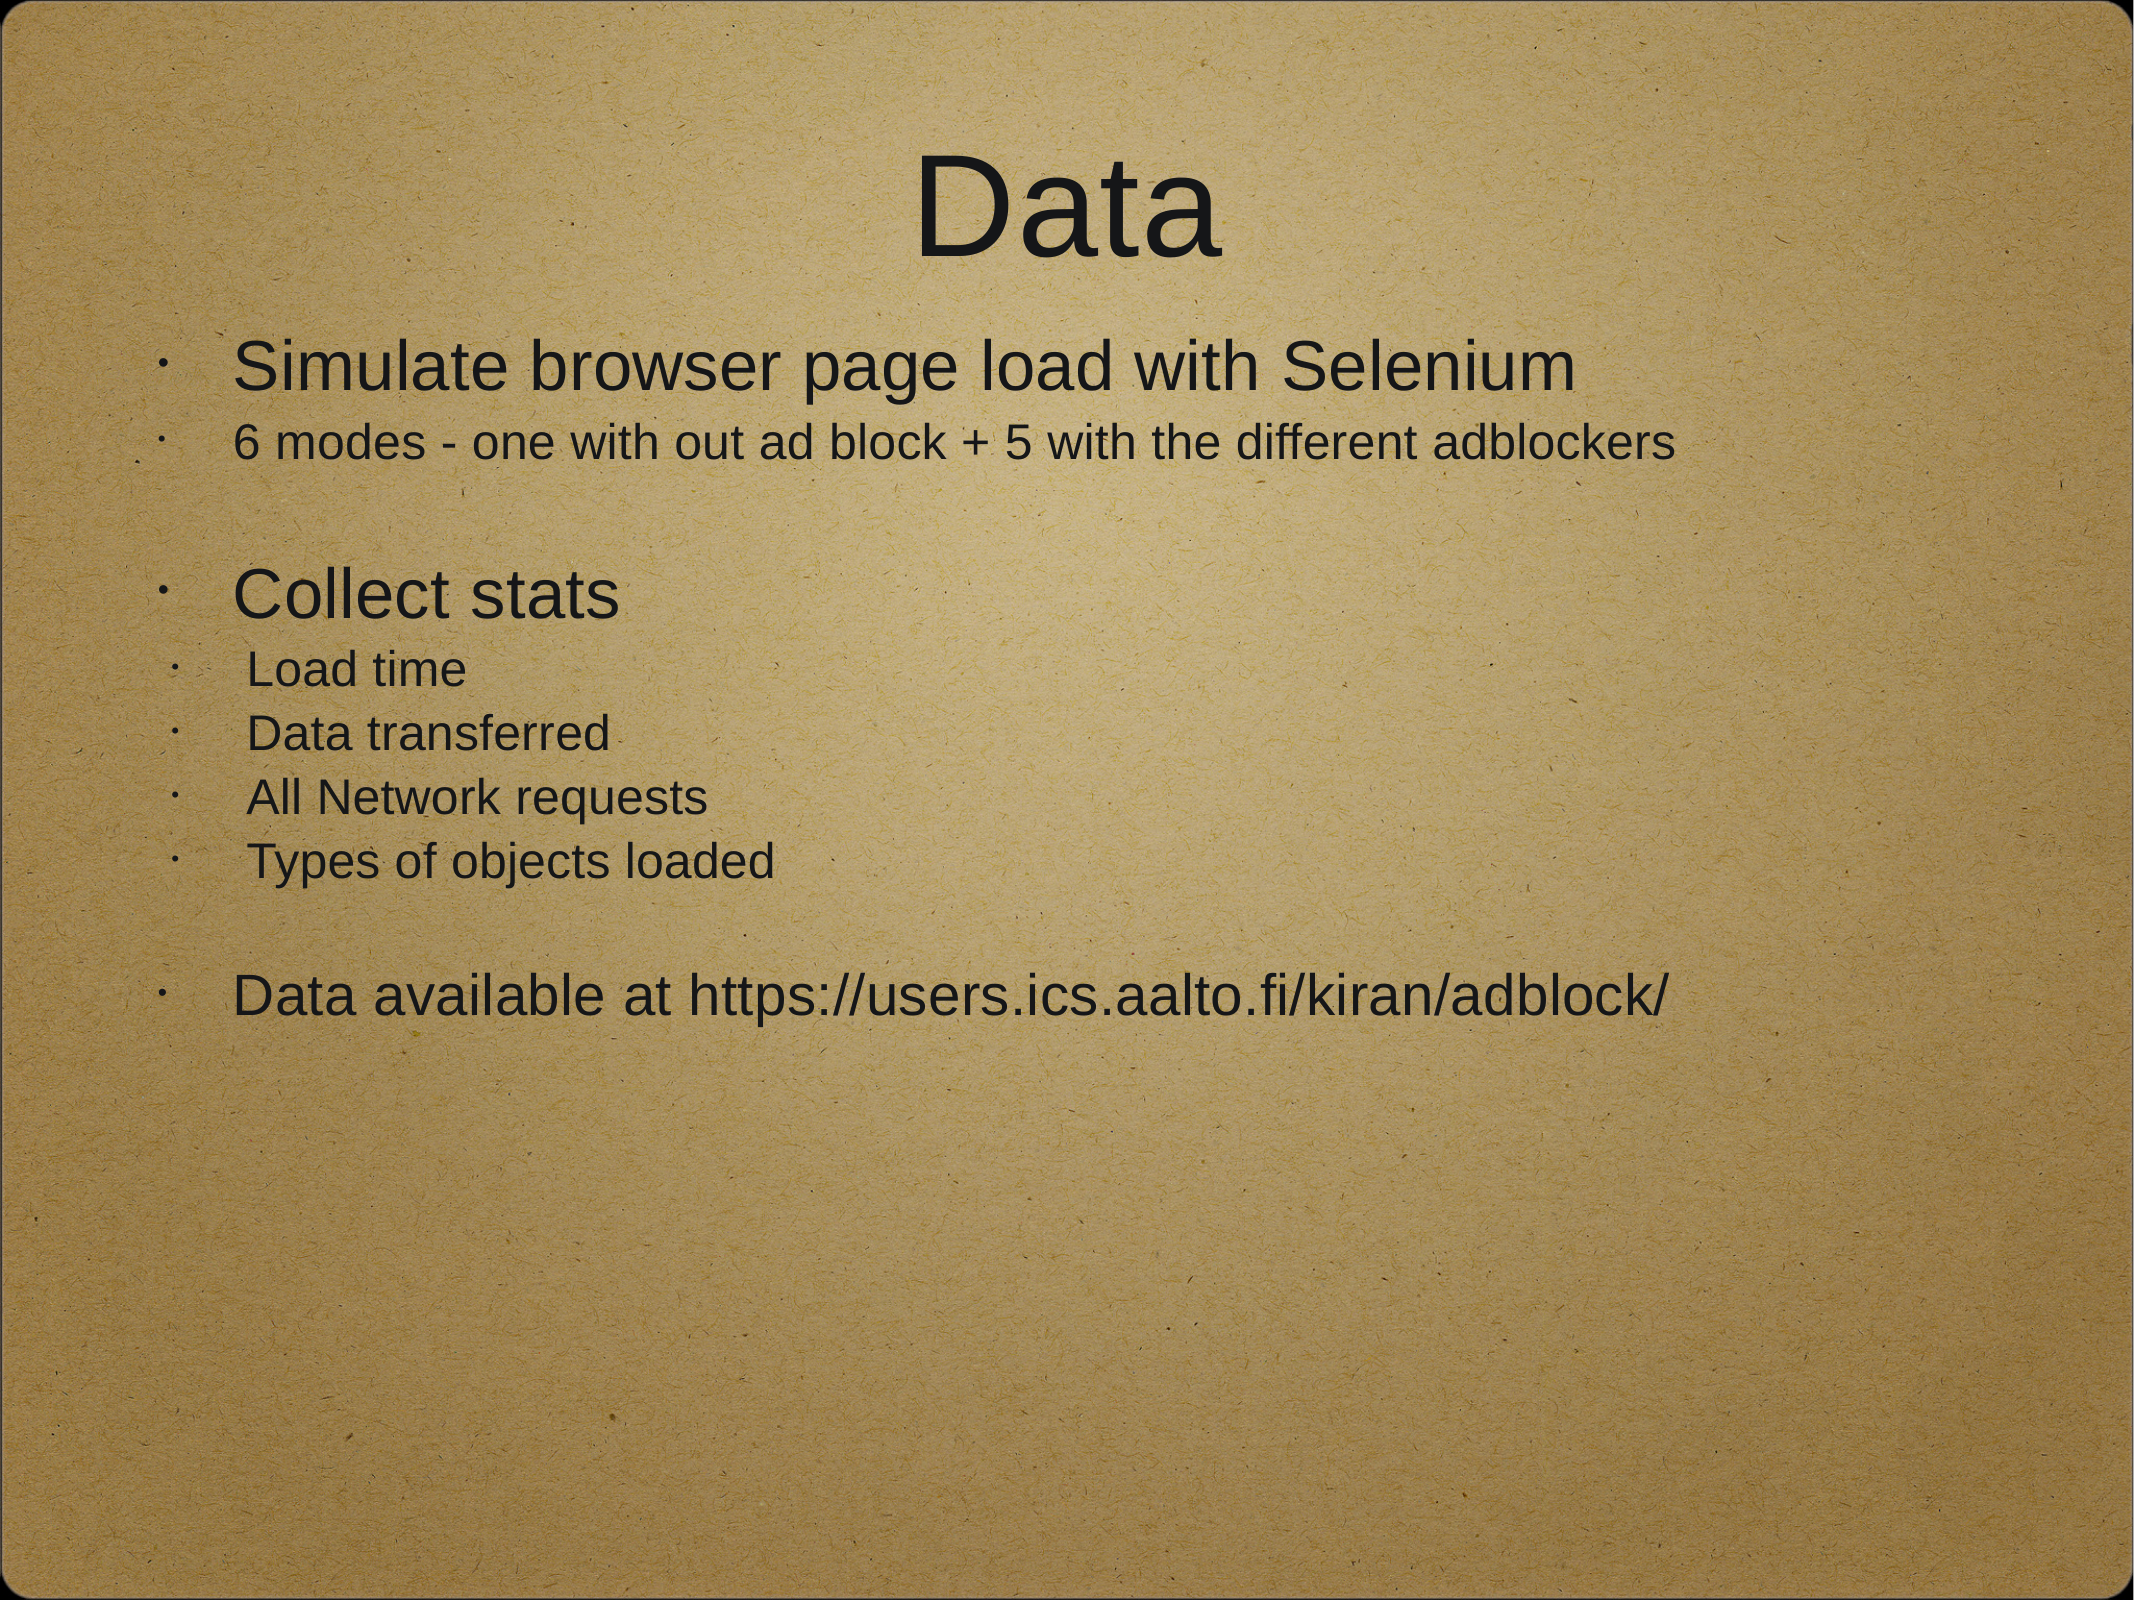

# Data
Simulate browser page load with Selenium
6 modes - one with out ad block + 5 with the different adblockers

Collect stats
Load time
Data transferred
All Network requests
Types of objects loaded

Data available at https://users.ics.aalto.fi/kiran/adblock/